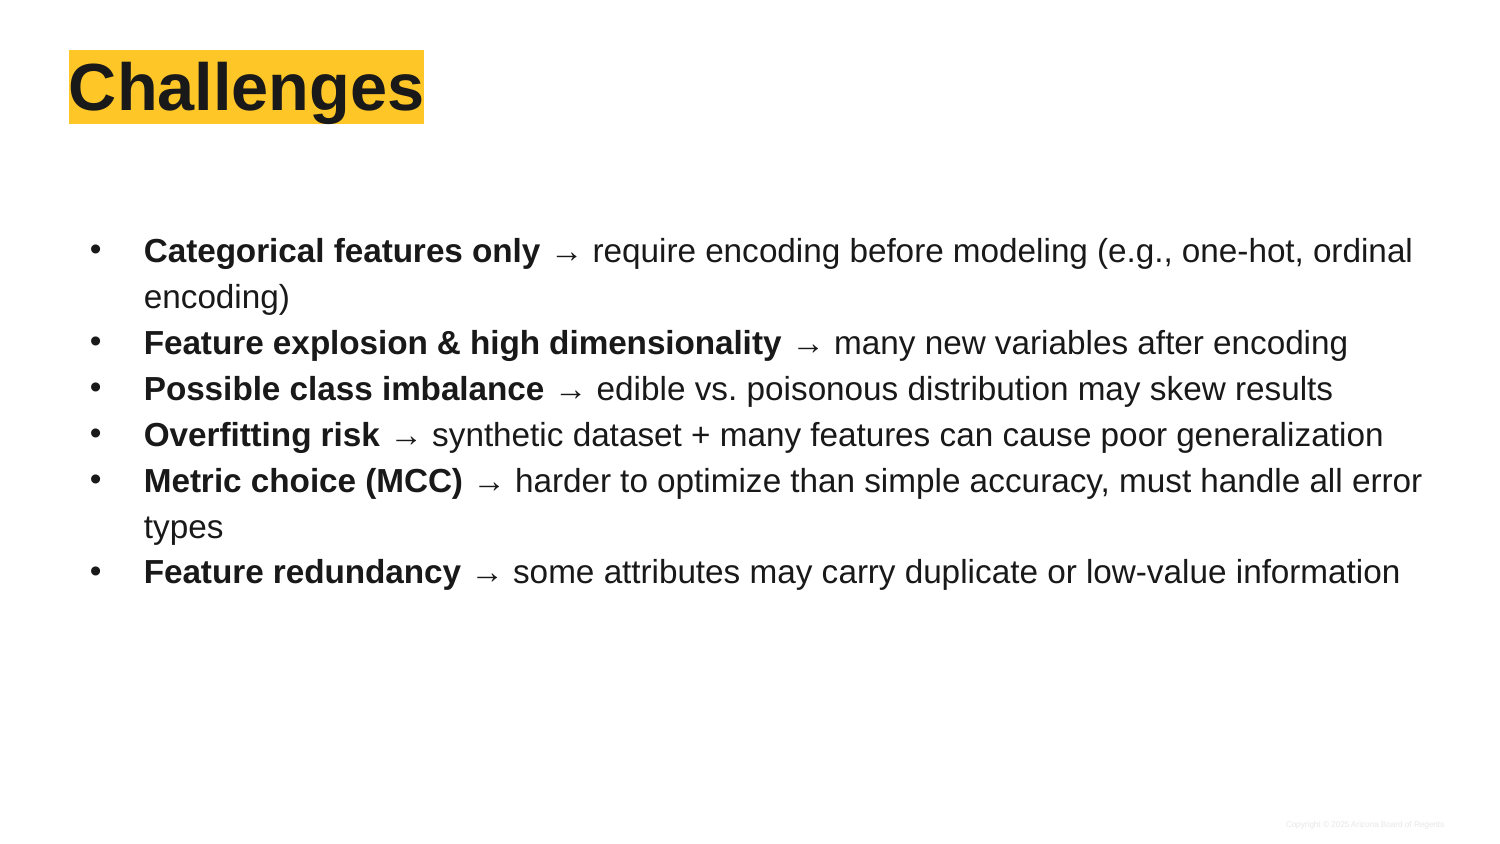

# Challenges
Categorical features only → require encoding before modeling (e.g., one-hot, ordinal encoding)
Feature explosion & high dimensionality → many new variables after encoding
Possible class imbalance → edible vs. poisonous distribution may skew results
Overfitting risk → synthetic dataset + many features can cause poor generalization
Metric choice (MCC) → harder to optimize than simple accuracy, must handle all error types
Feature redundancy → some attributes may carry duplicate or low-value information